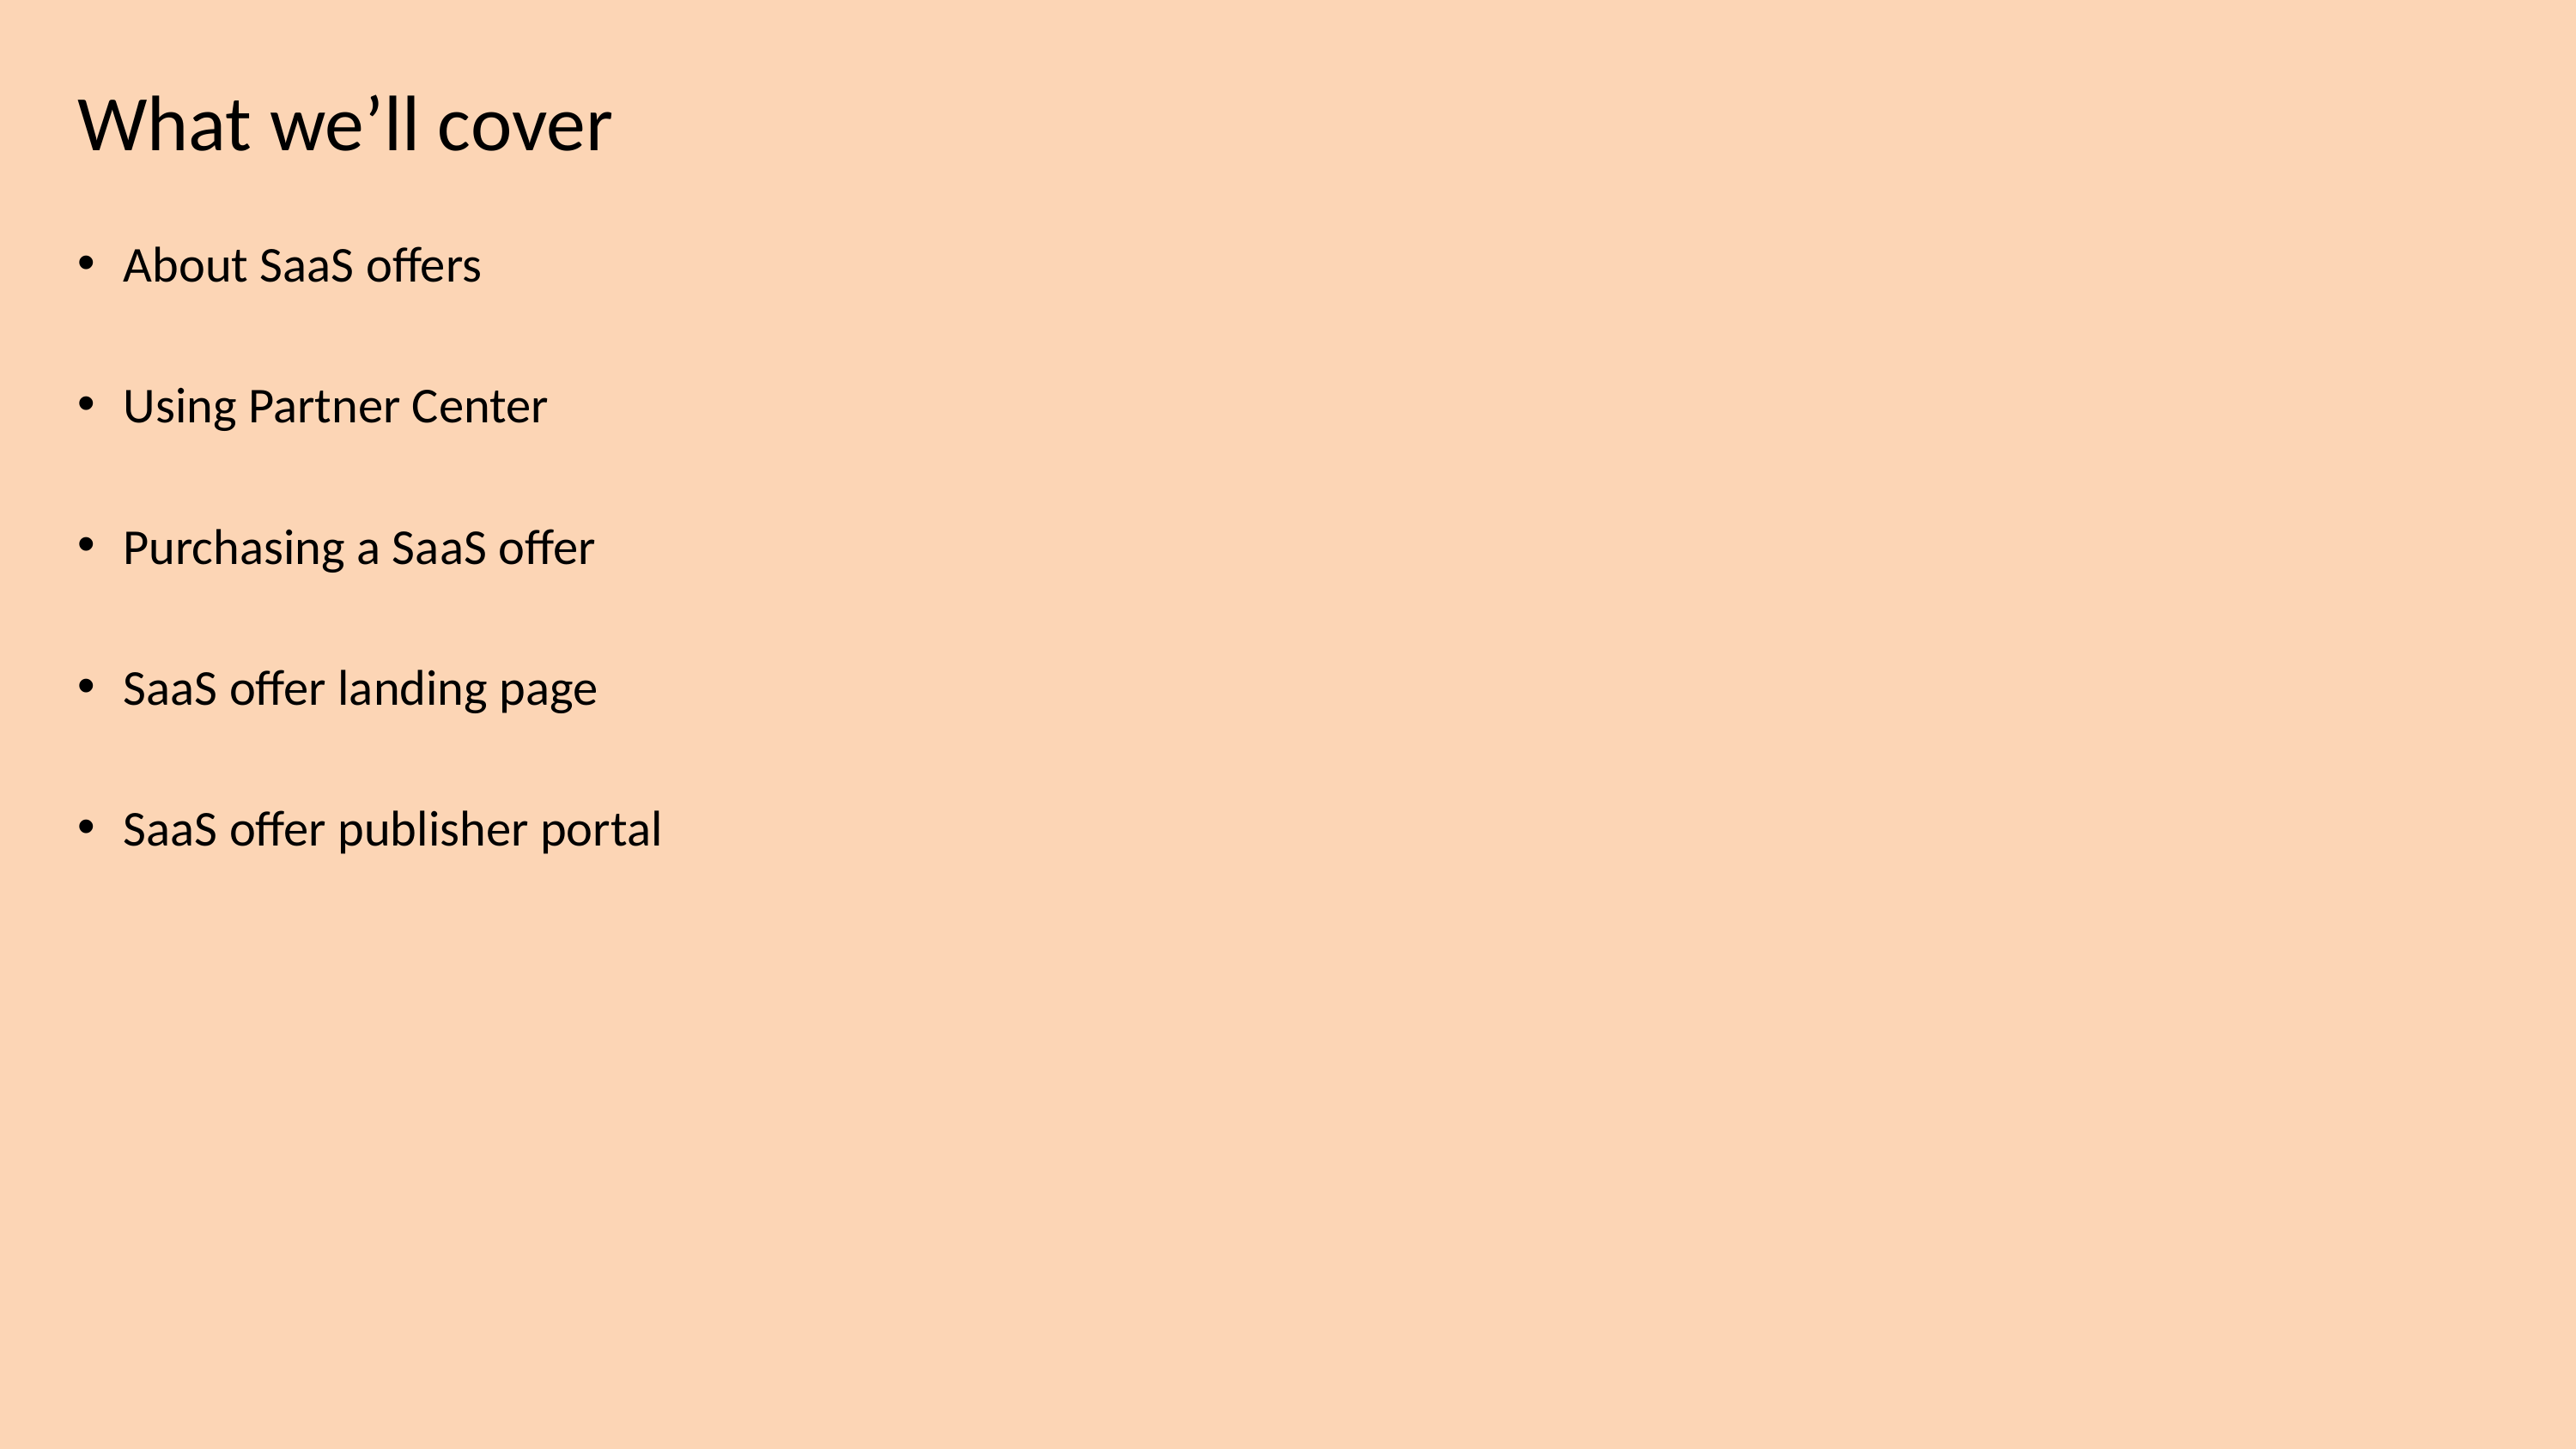

# What we’ll cover
About SaaS offers

Using Partner Center

Purchasing a SaaS offer

SaaS offer landing page

SaaS offer publisher portal